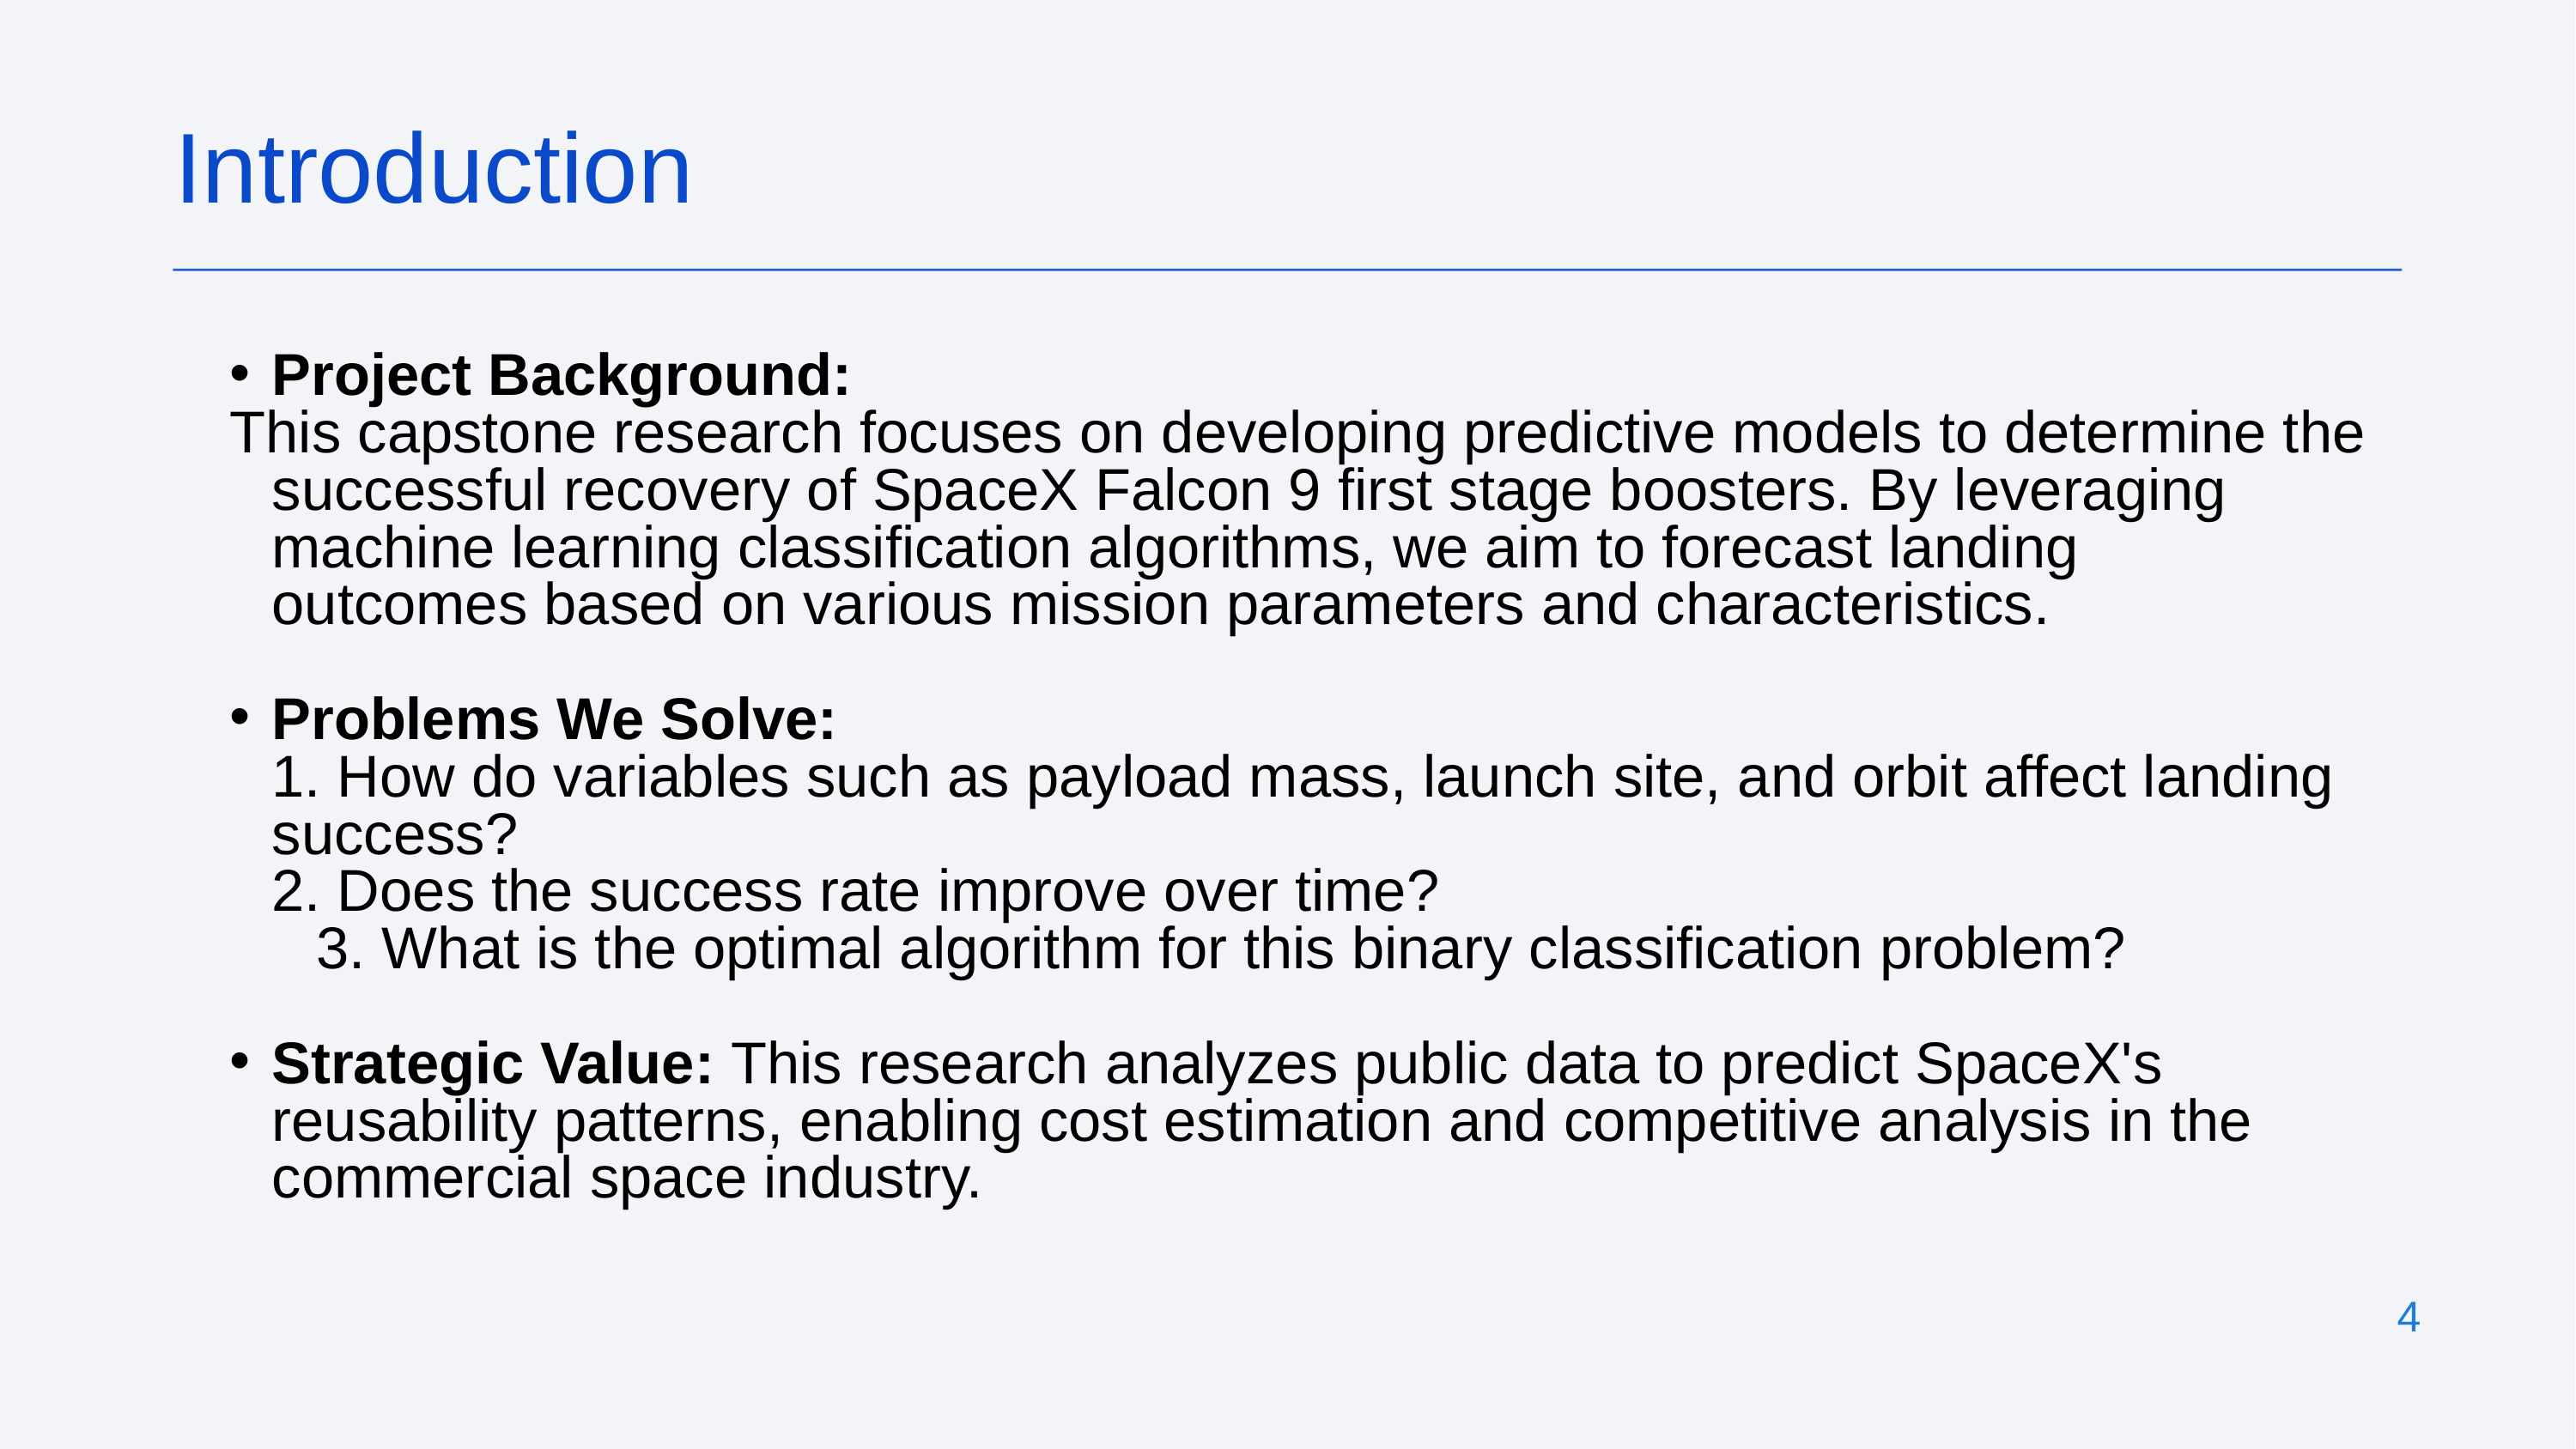

Introduction
Project Background:
This capstone research focuses on developing predictive models to determine the successful recovery of SpaceX Falcon 9 first stage boosters. By leveraging machine learning classification algorithms, we aim to forecast landing outcomes based on various mission parameters and characteristics.

Problems We Solve:
	1. How do variables such as payload mass, launch site, and orbit affect landing success?
	2. Does the success rate improve over time?
	3. What is the optimal algorithm for this binary classification problem?

Strategic Value: This research analyzes public data to predict SpaceX's reusability patterns, enabling cost estimation and competitive analysis in the commercial space industry.

4